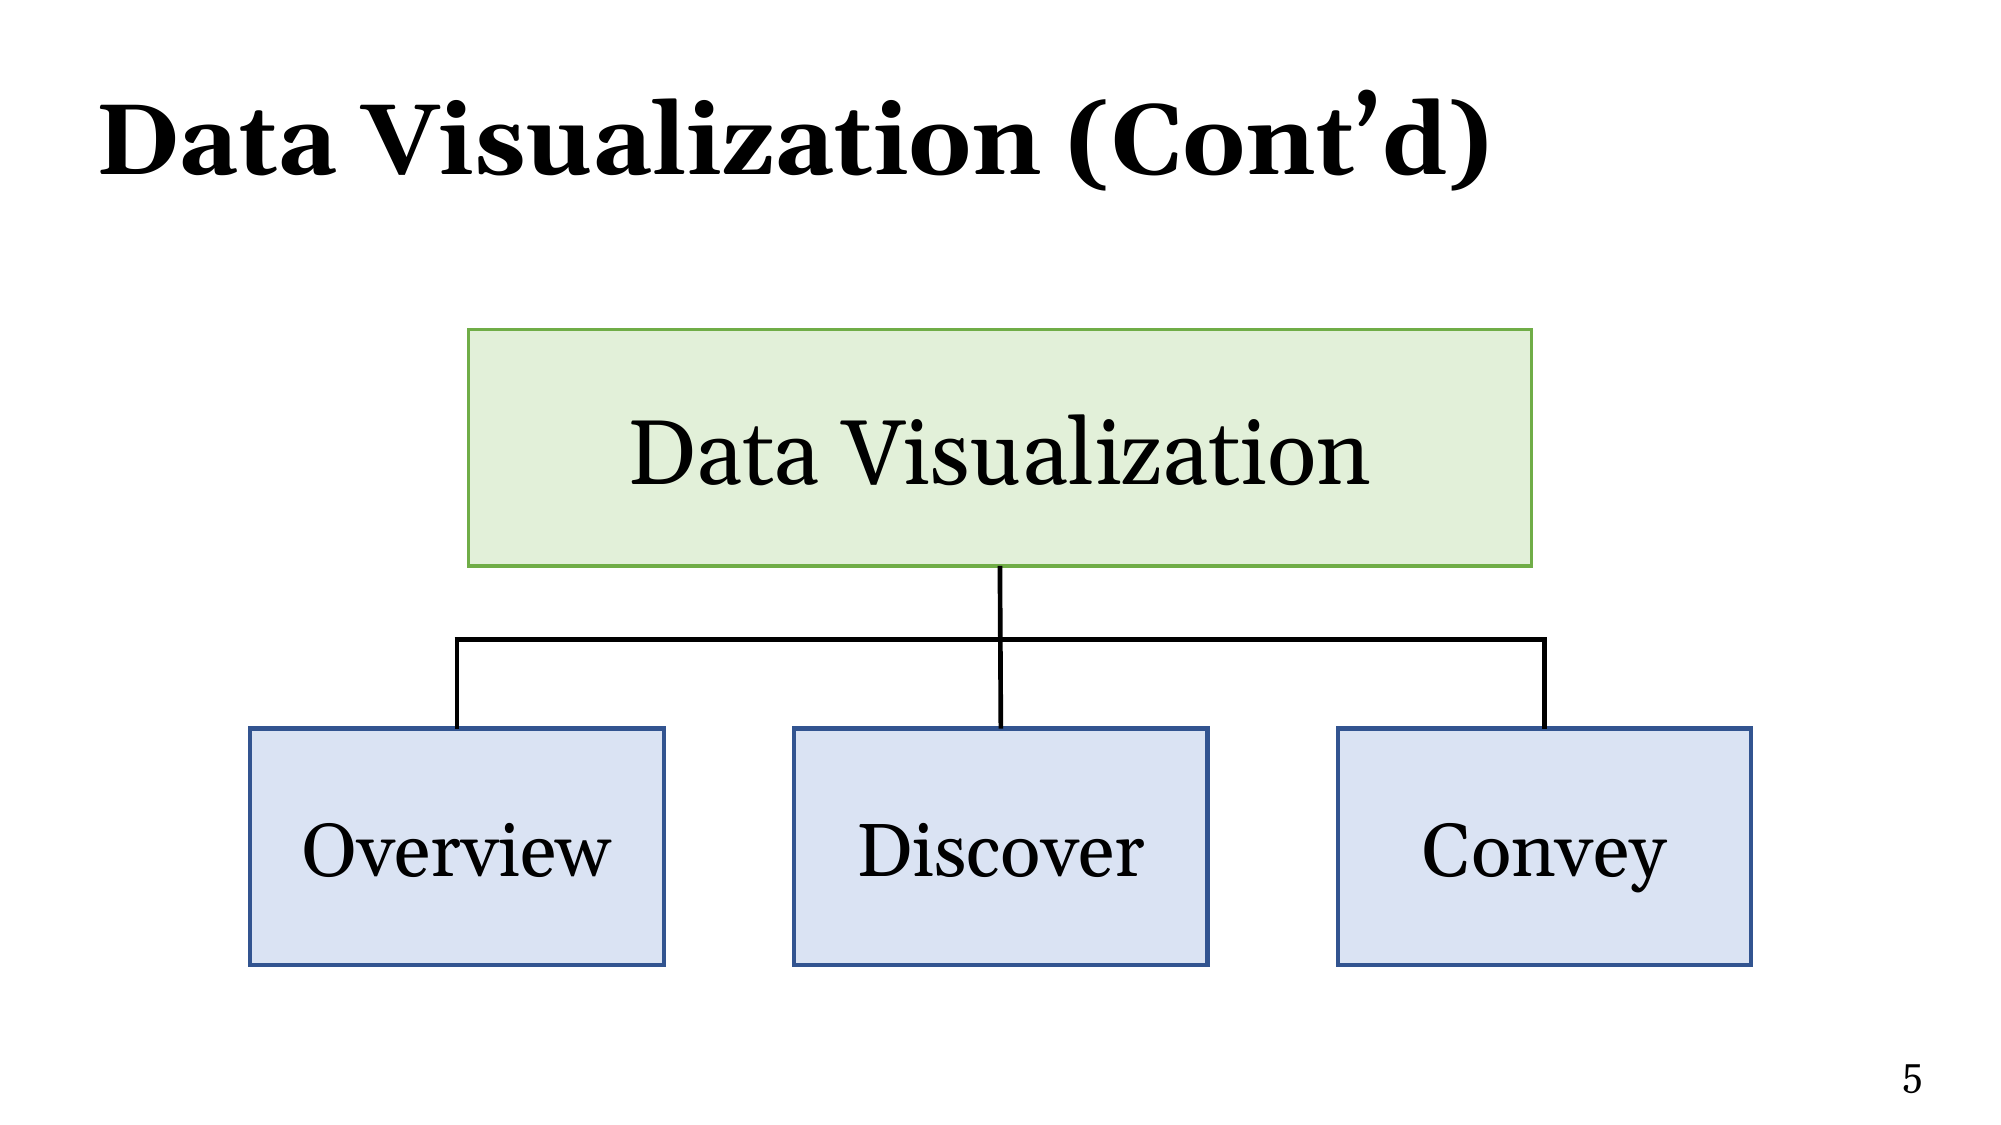

# Data Visualization (Cont’d)
Data Visualization
Overview
Discover
Convey
5